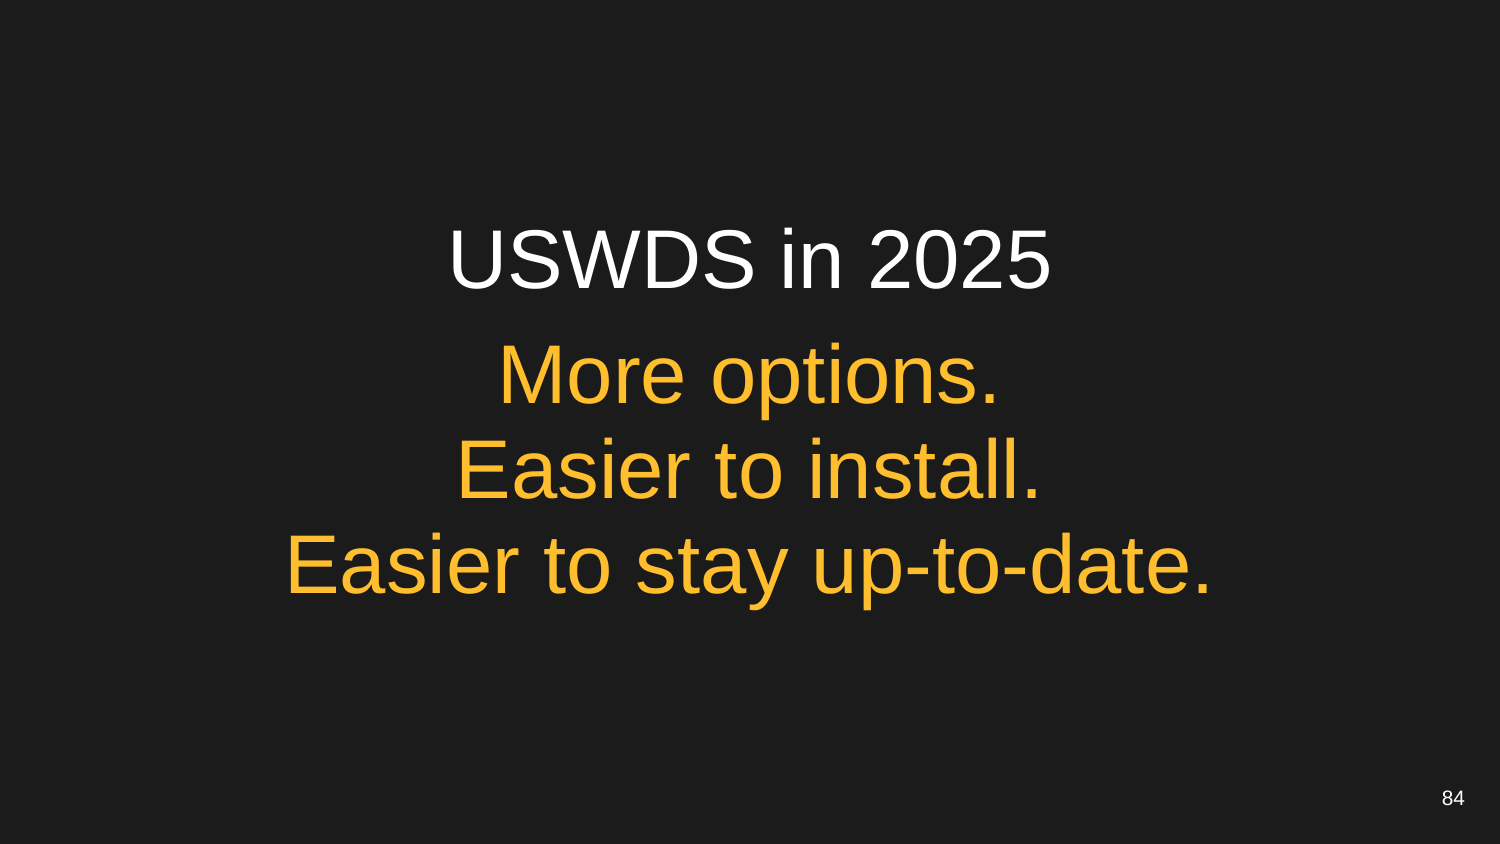

# USWDS in 2025
More options.
Easier to install.
Easier to stay up-to-date.
84